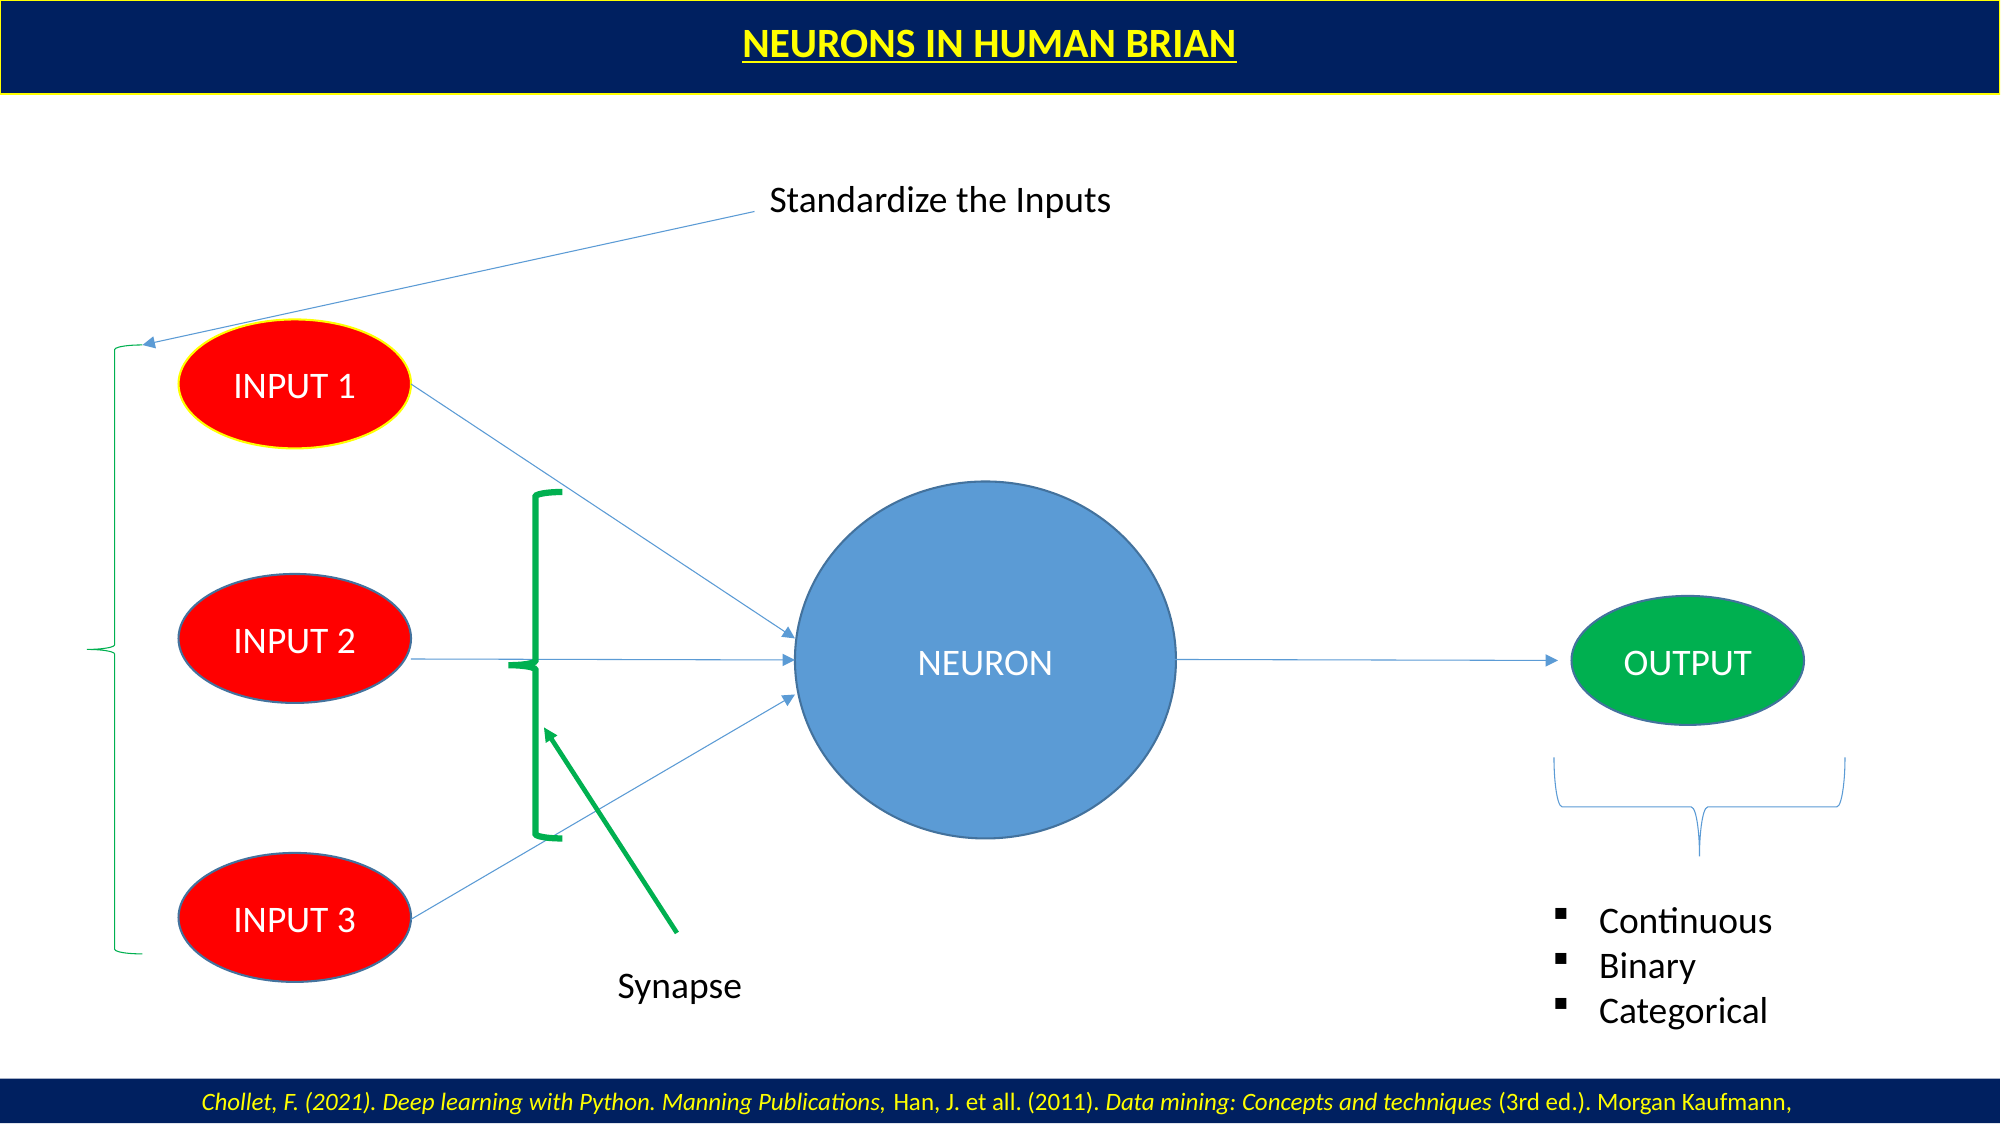

NEURONS IN HUMAN BRIAN
Standardize the Inputs
INPUT 1

NEURON

INPUT 2
OUTPUT

INPUT 3
Continuous
Binary
Categorical
Synapse